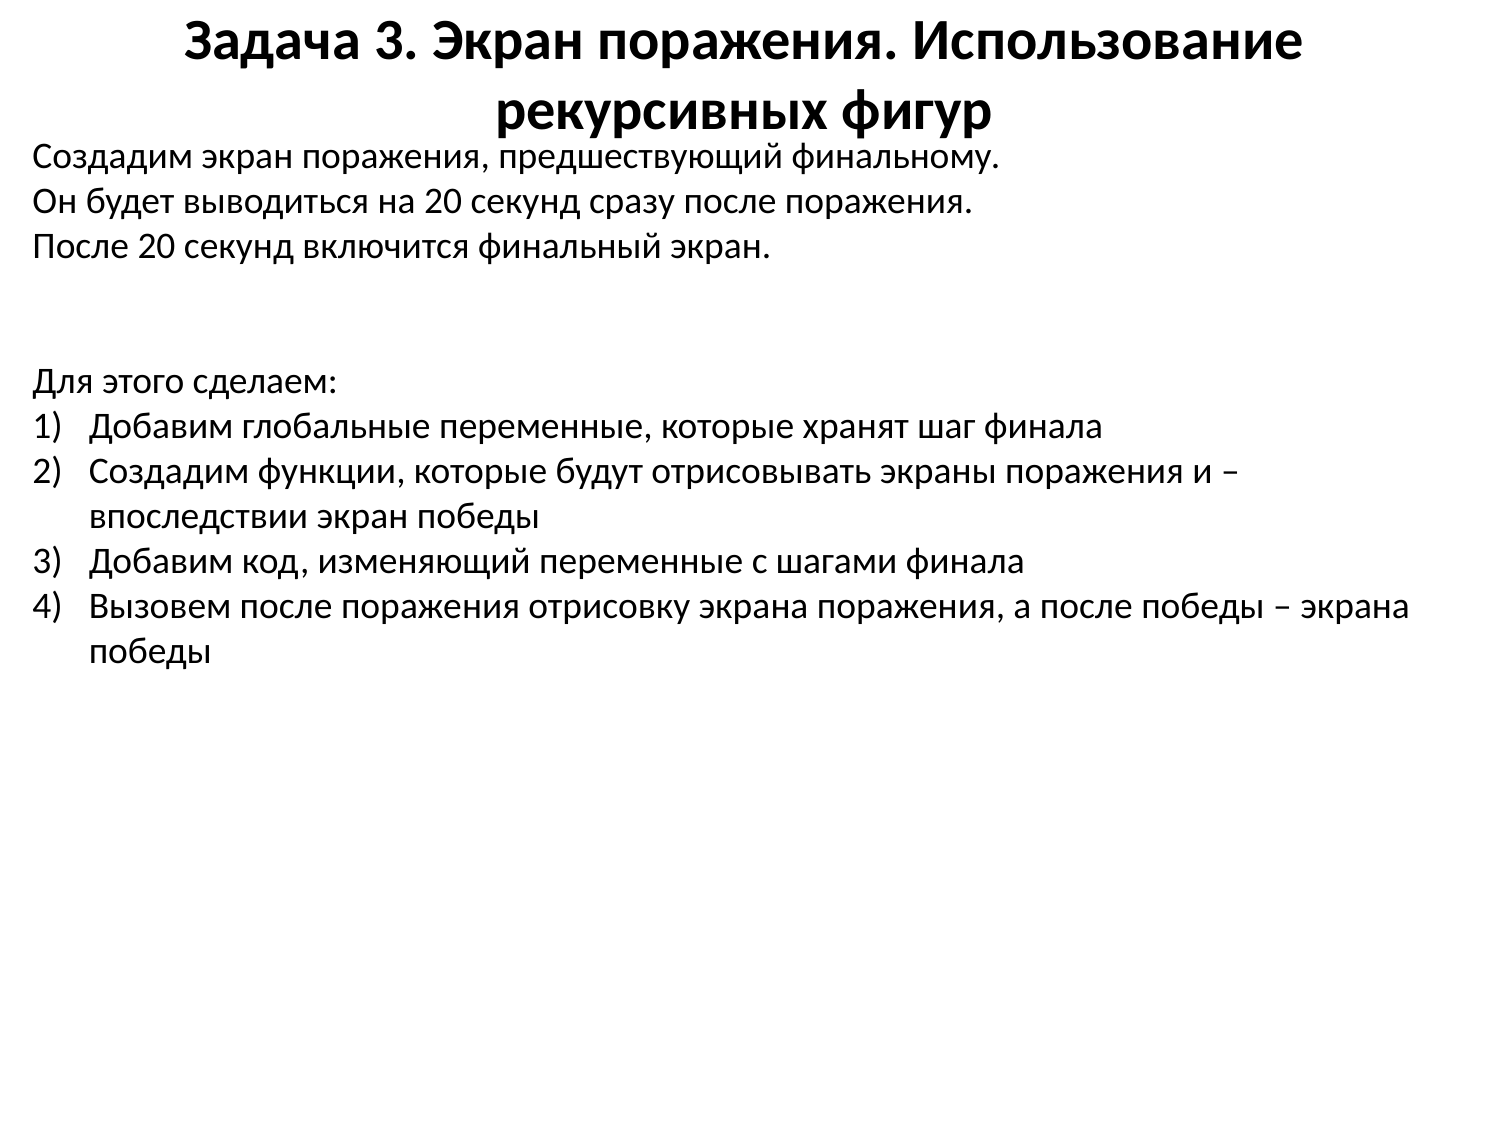

# Задача 3. Экран поражения. Использование рекурсивных фигур
Создадим экран поражения, предшествующий финальному.
Он будет выводиться на 20 секунд сразу после поражения.
После 20 секунд включится финальный экран.

Для этого сделаем:
Добавим глобальные переменные, которые хранят шаг финала
Создадим функции, которые будут отрисовывать экраны поражения и – впоследствии экран победы
Добавим код, изменяющий переменные с шагами финала
Вызовем после поражения отрисовку экрана поражения, а после победы – экрана победы